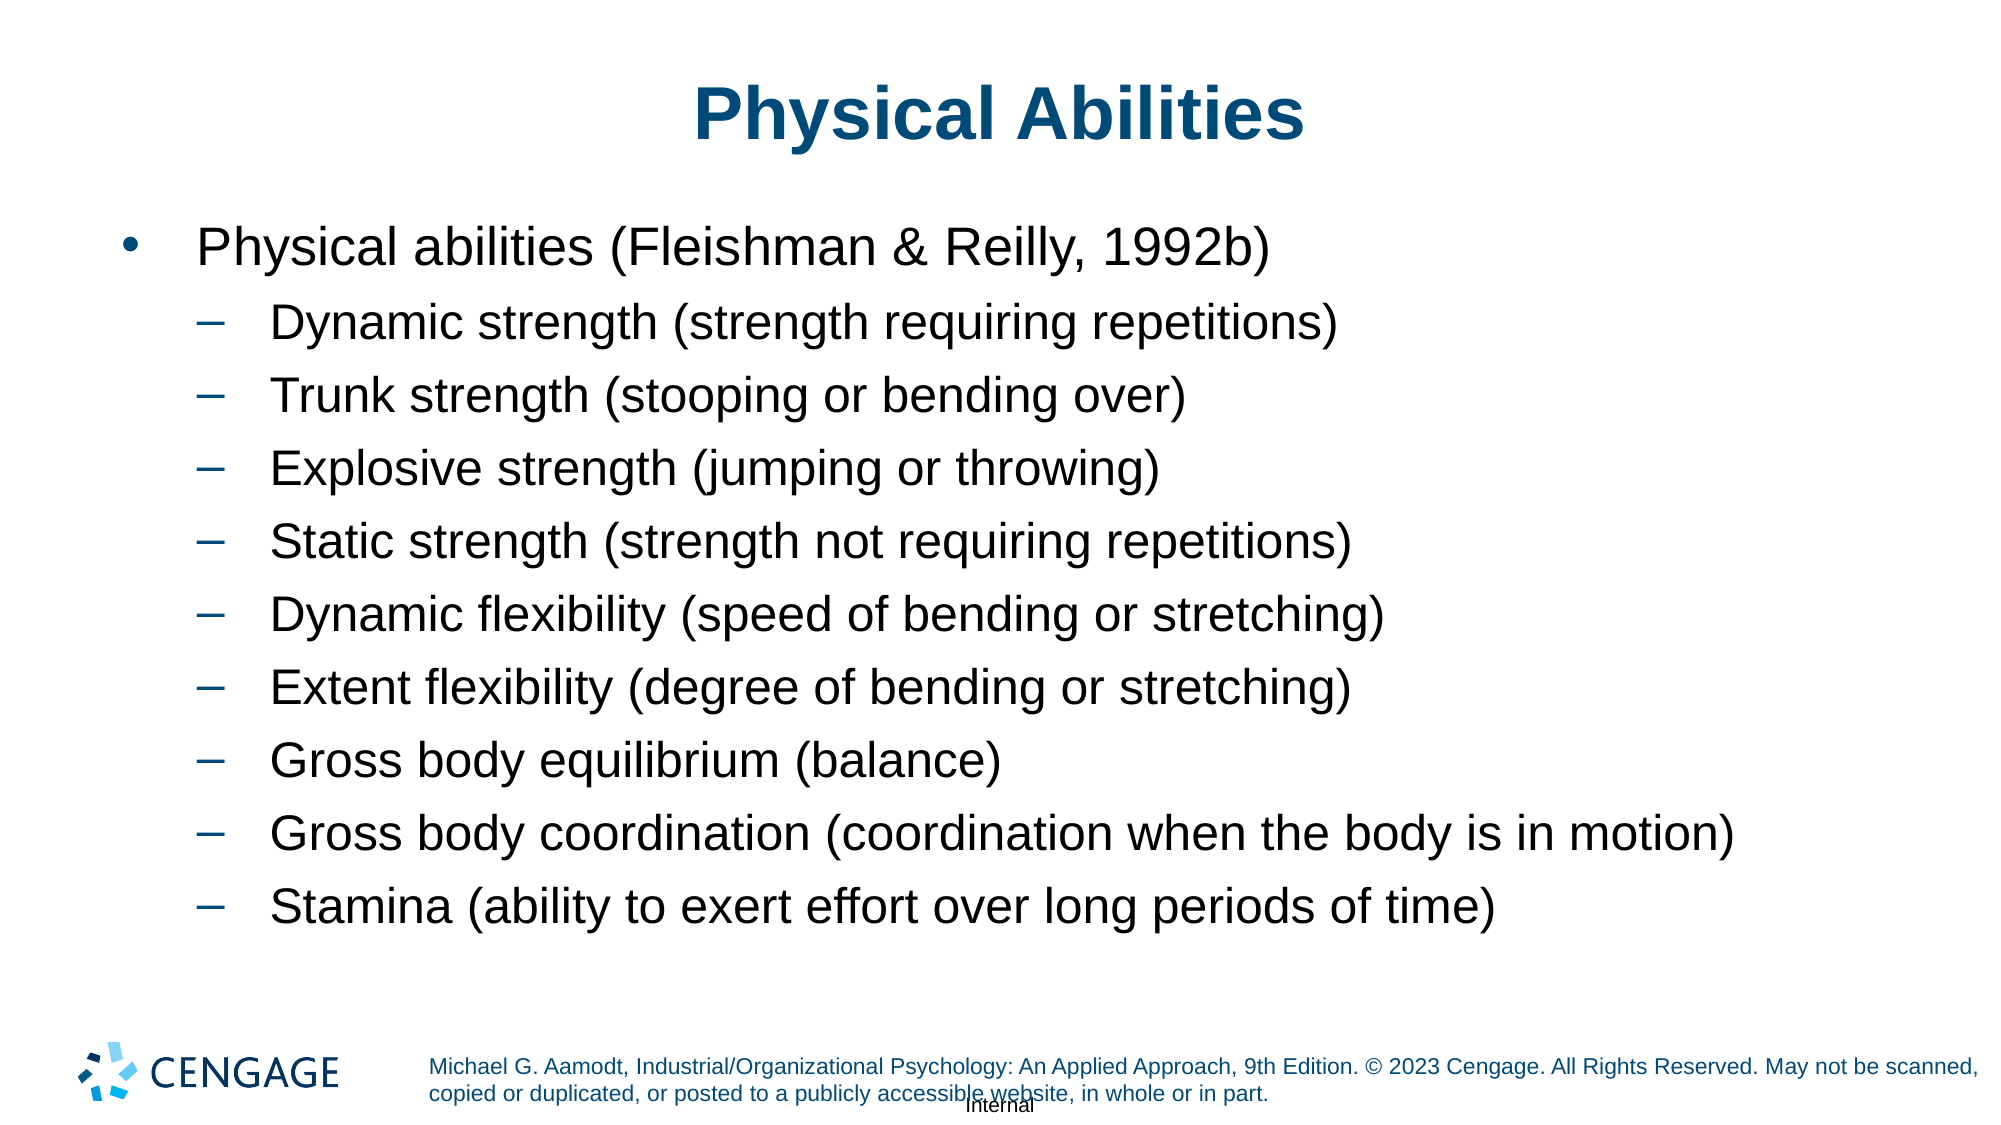

# Physical Abilities
Physical abilities (Fleishman & Reilly, 1992b)
Dynamic strength (strength requiring repetitions)
Trunk strength (stooping or bending over)
Explosive strength (jumping or throwing)
Static strength (strength not requiring repetitions)
Dynamic flexibility (speed of bending or stretching)
Extent flexibility (degree of bending or stretching)
Gross body equilibrium (balance)
Gross body coordination (coordination when the body is in motion)
Stamina (ability to exert effort over long periods of time)